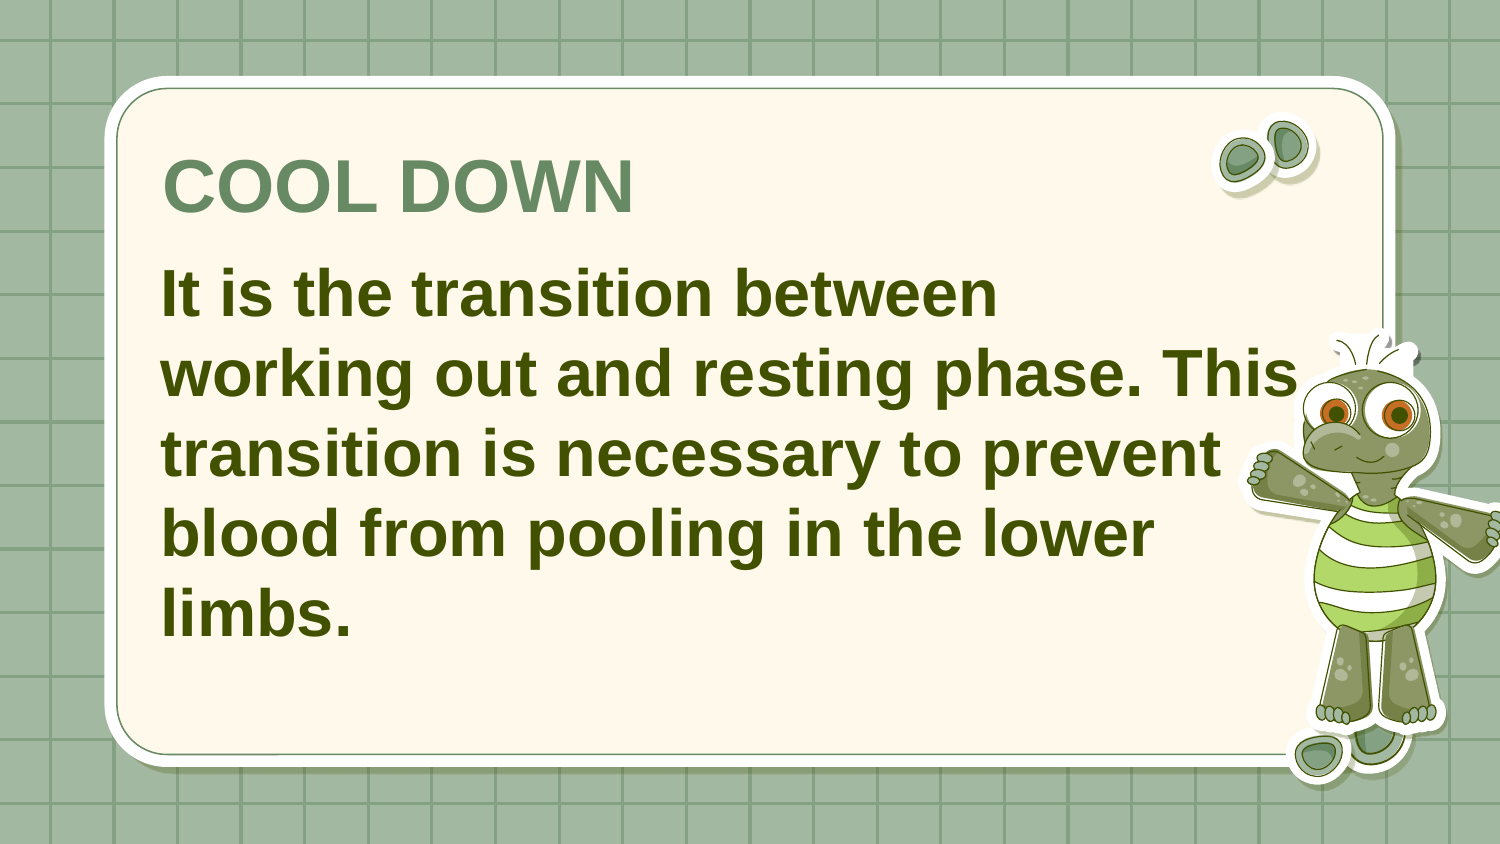

# COOL DOWN

It is the transition between
working out and resting phase. This
transition is necessary to prevent
blood from pooling in the lower
limbs.